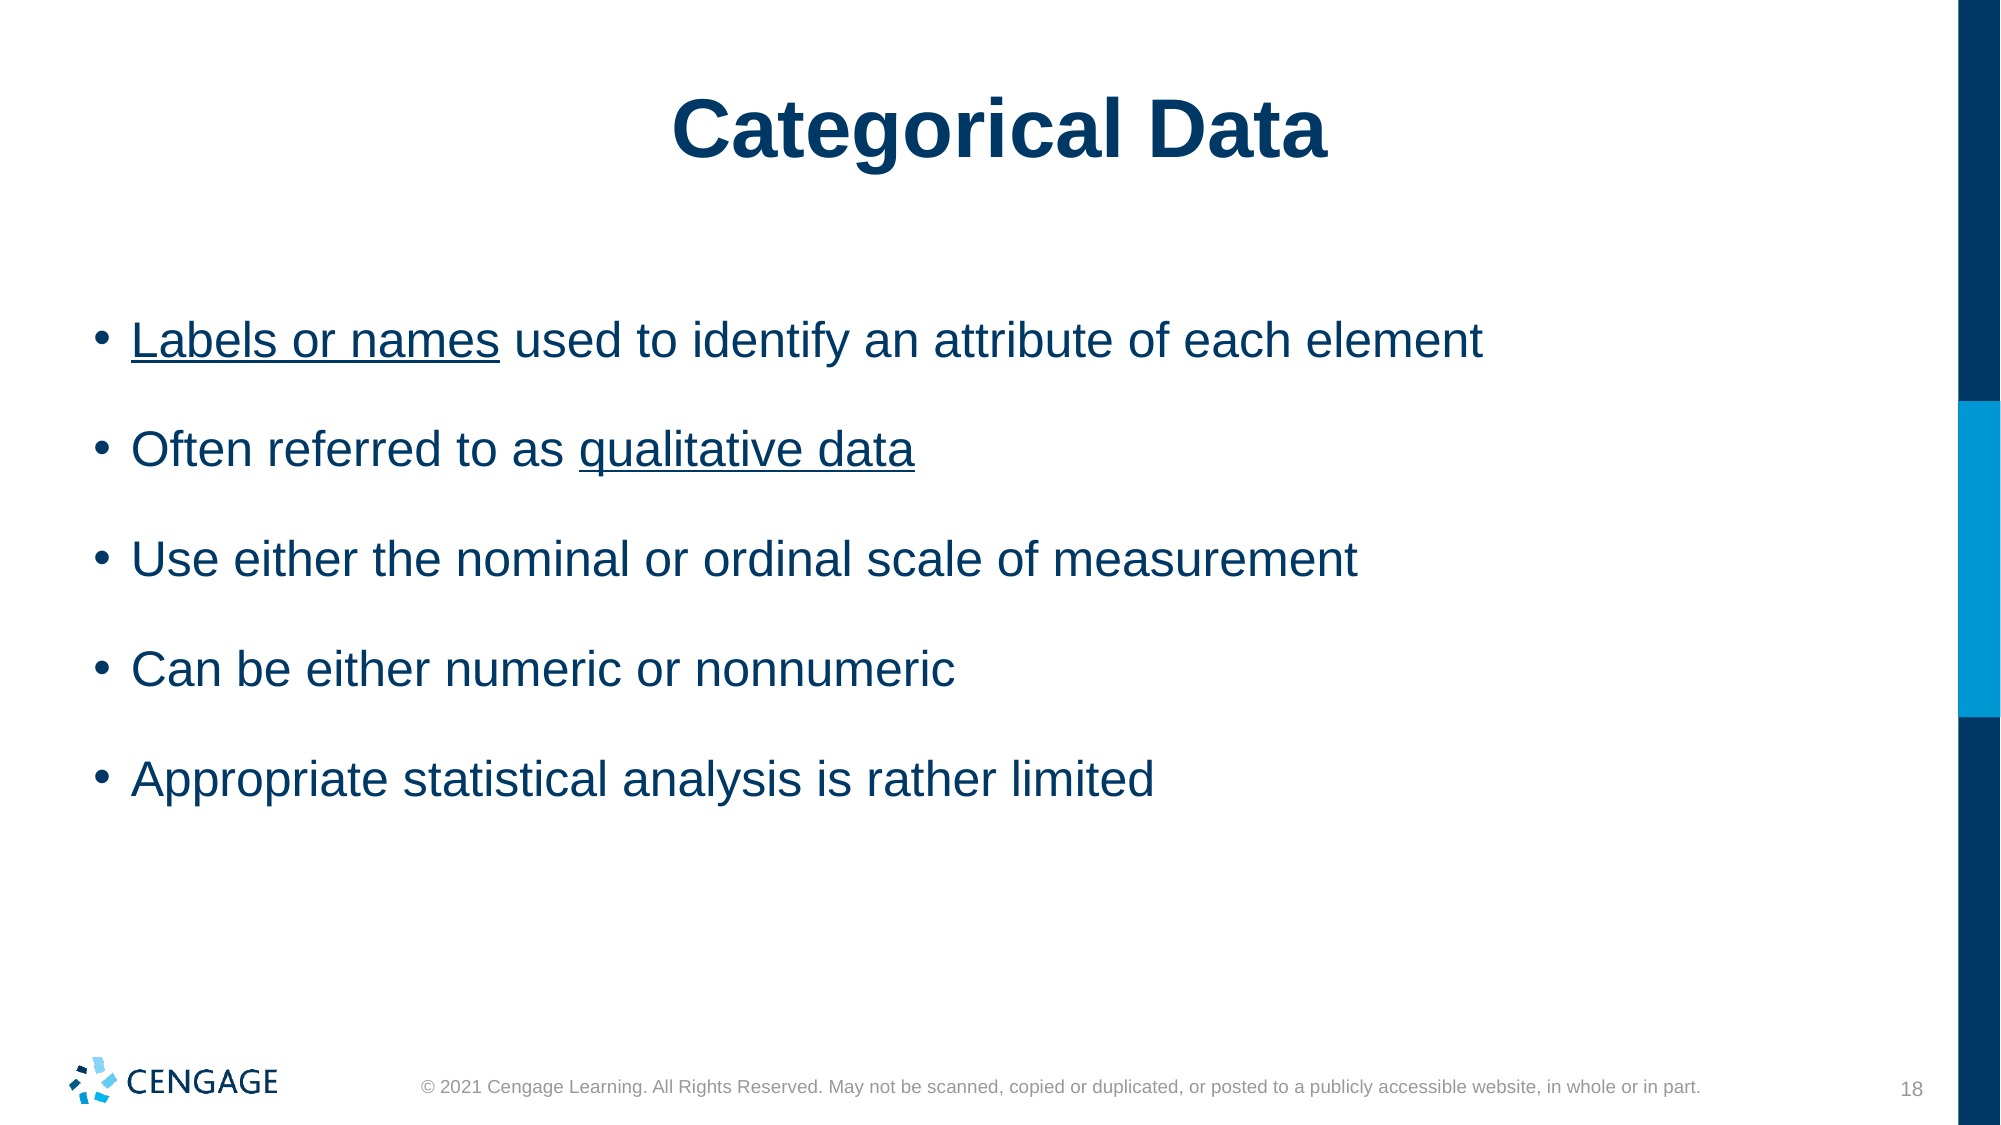

# Categorical Data
Labels or names used to identify an attribute of each element
Often referred to as qualitative data
Use either the nominal or ordinal scale of measurement
Can be either numeric or nonnumeric
Appropriate statistical analysis is rather limited